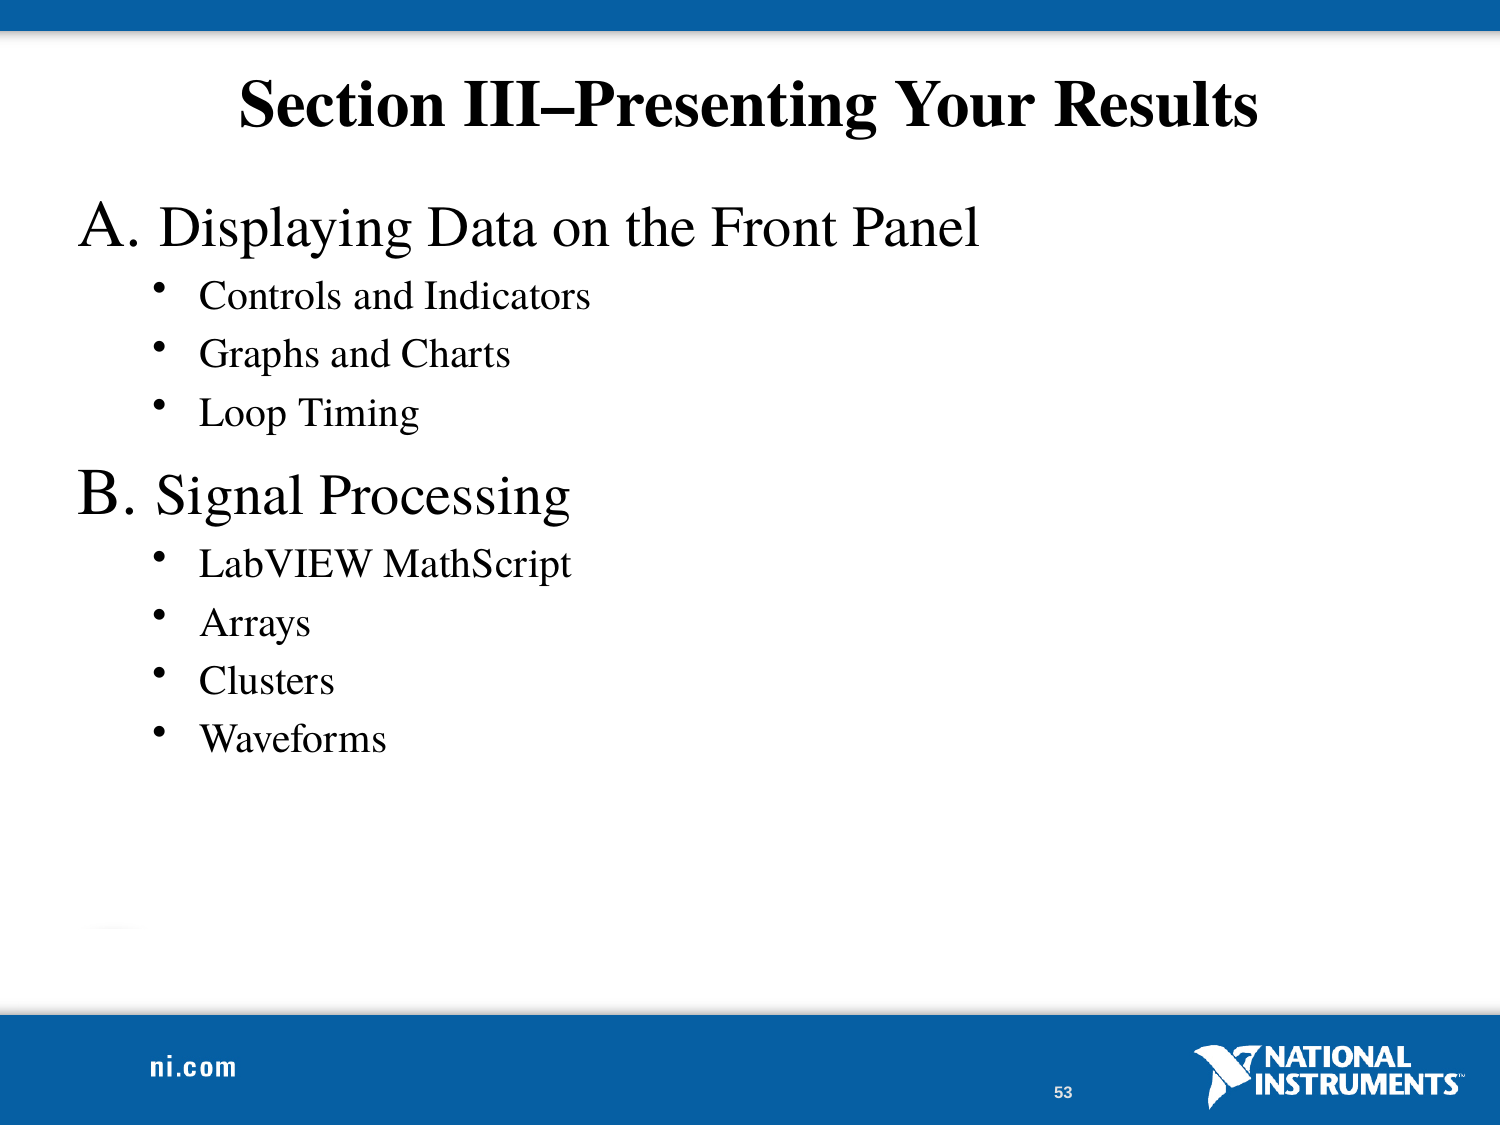

# Section III–Presenting Your Results
A. Displaying Data on the Front Panel
Controls and Indicators
Graphs and Charts
Loop Timing
B. Signal Processing
LabVIEW MathScript
Arrays
Clusters
Waveforms